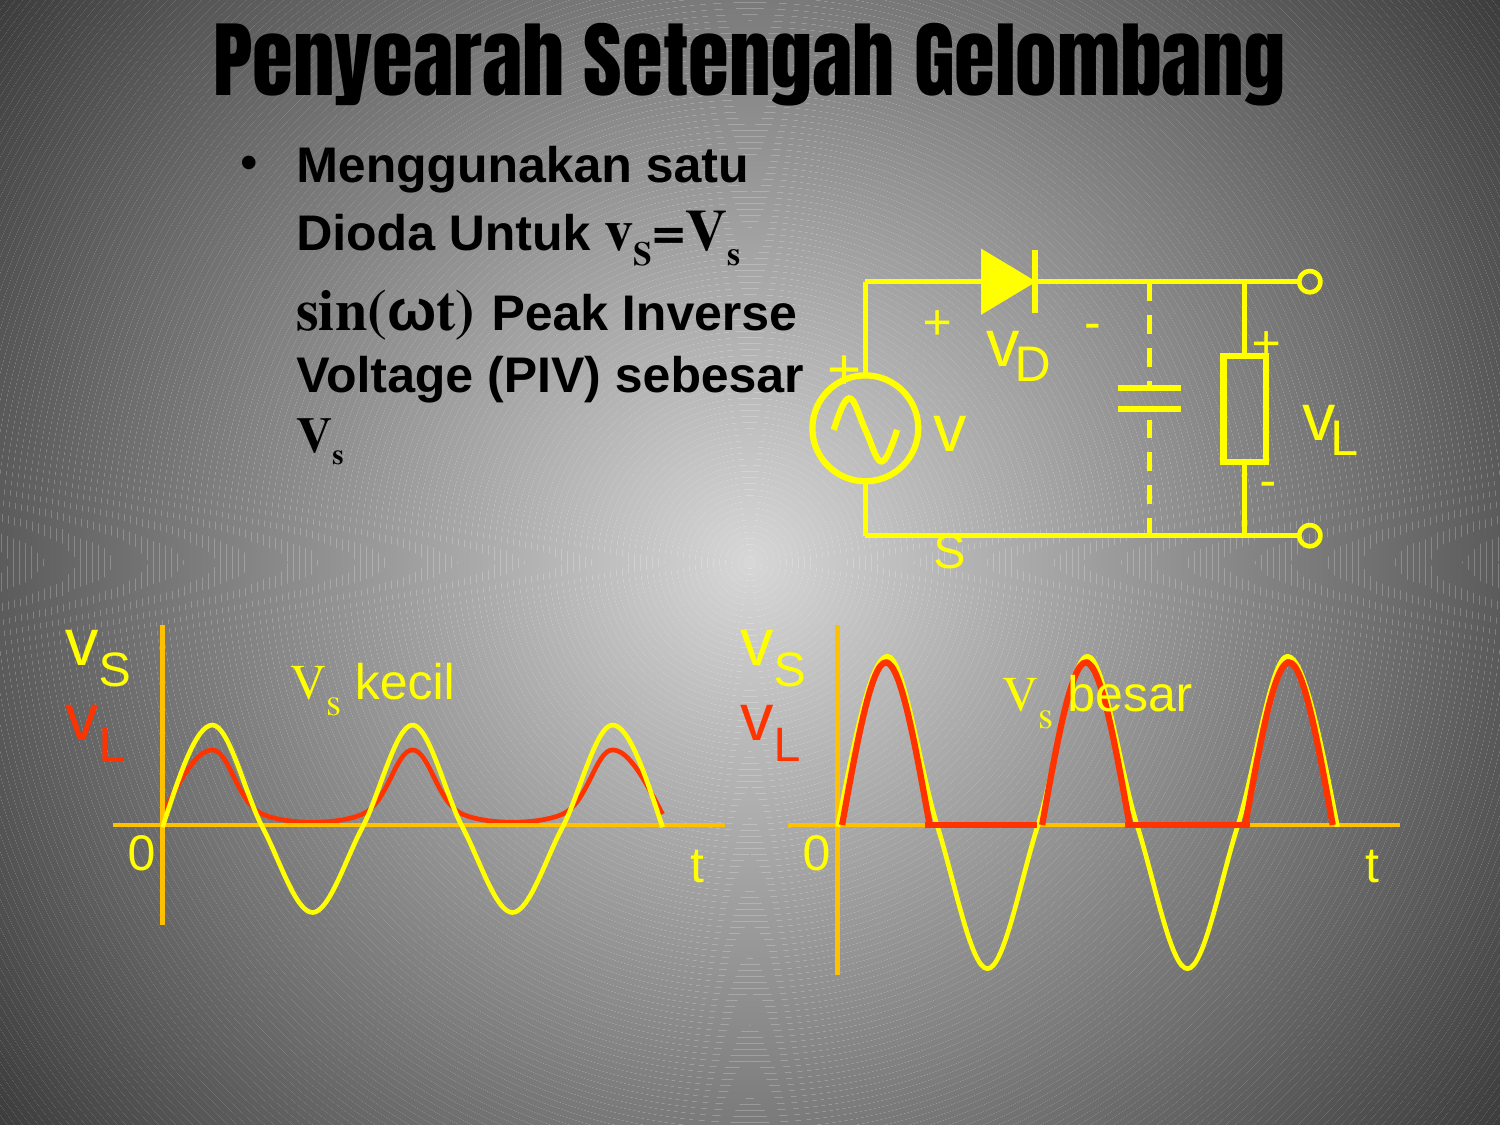

# Penyearah Setengah Gelombang
Menggunakan satu Dioda Untuk vS=Vs sin(ωt) Peak Inverse Voltage (PIV) sebesar Vs

+
-
v
+
+
D
v

vS

L
-

vS
vL

0
t
Vs kecil
vS
vL

0
t
Vs besar